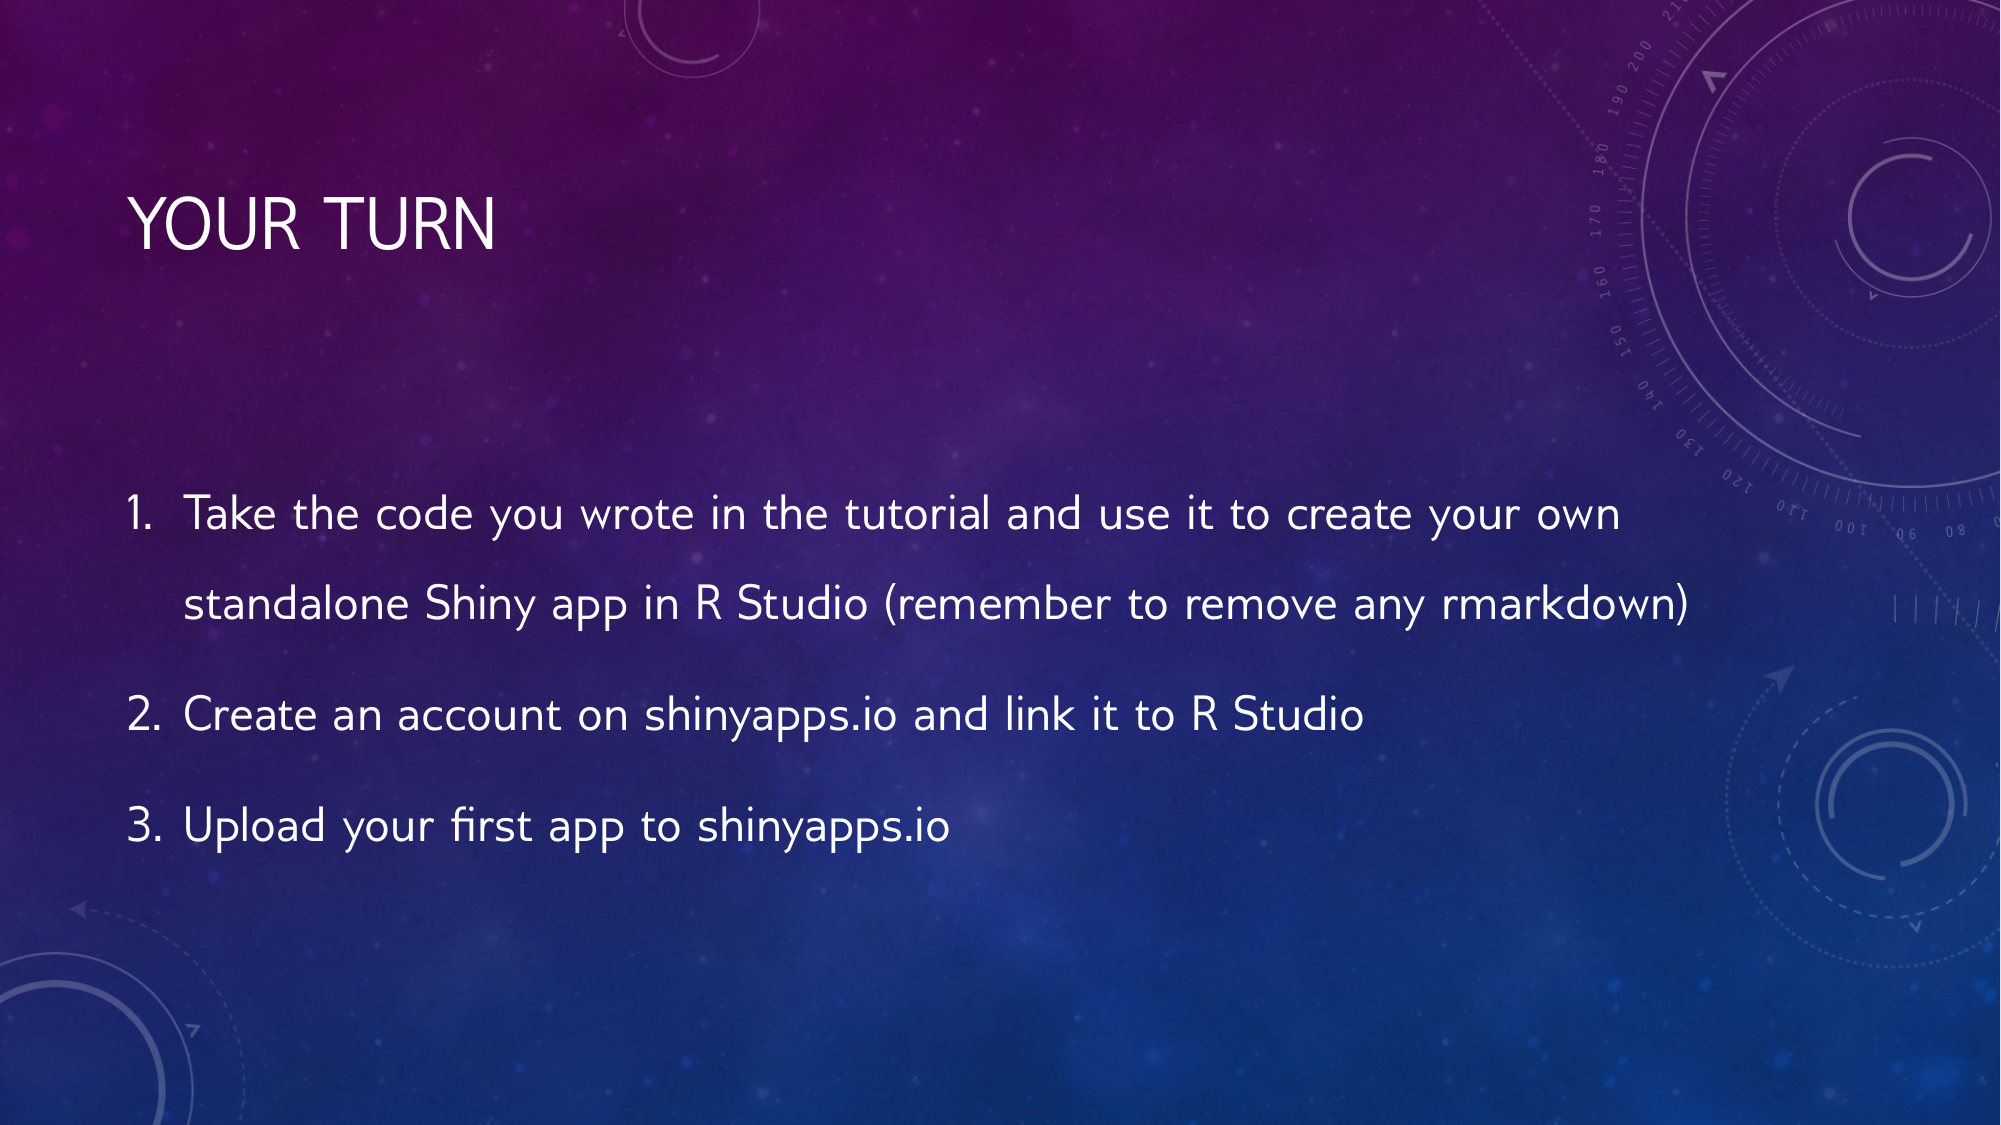

# Your Turn
Take the code you wrote in the tutorial and use it to create your own standalone Shiny app in R Studio (remember to remove any rmarkdown)
Create an account on shinyapps.io and link it to R Studio
Upload your first app to shinyapps.io